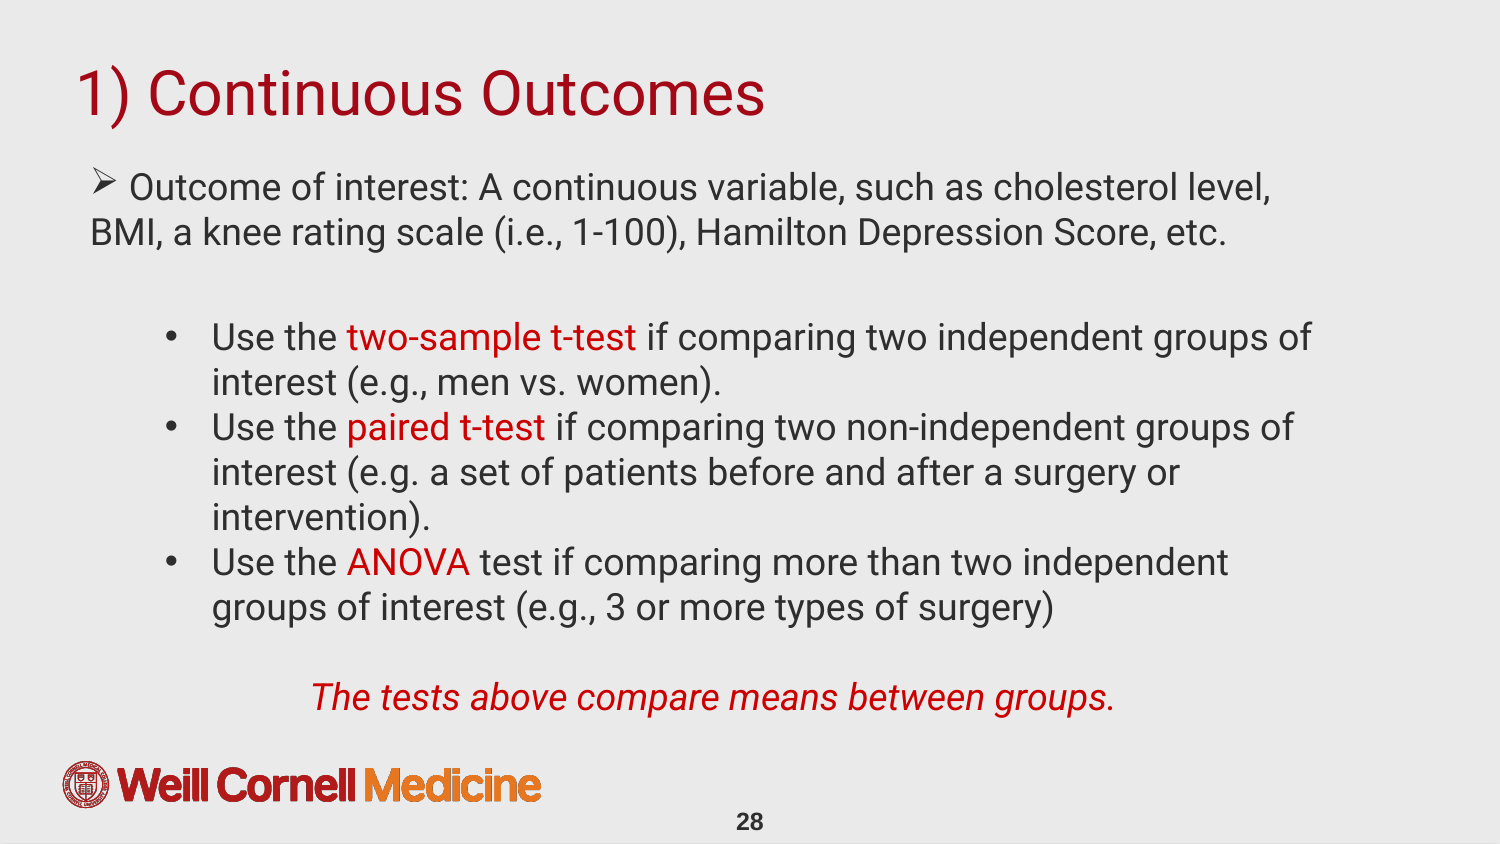

# 1) Continuous Outcomes
 Outcome of interest: A continuous variable, such as cholesterol level, BMI, a knee rating scale (i.e., 1-100), Hamilton Depression Score, etc.

Use the two-sample t-test if comparing two independent groups of interest (e.g., men vs. women).
Use the paired t-test if comparing two non-independent groups of interest (e.g. a set of patients before and after a surgery or intervention).
Use the ANOVA test if comparing more than two independent groups of interest (e.g., 3 or more types of surgery)

The tests above compare means between groups.